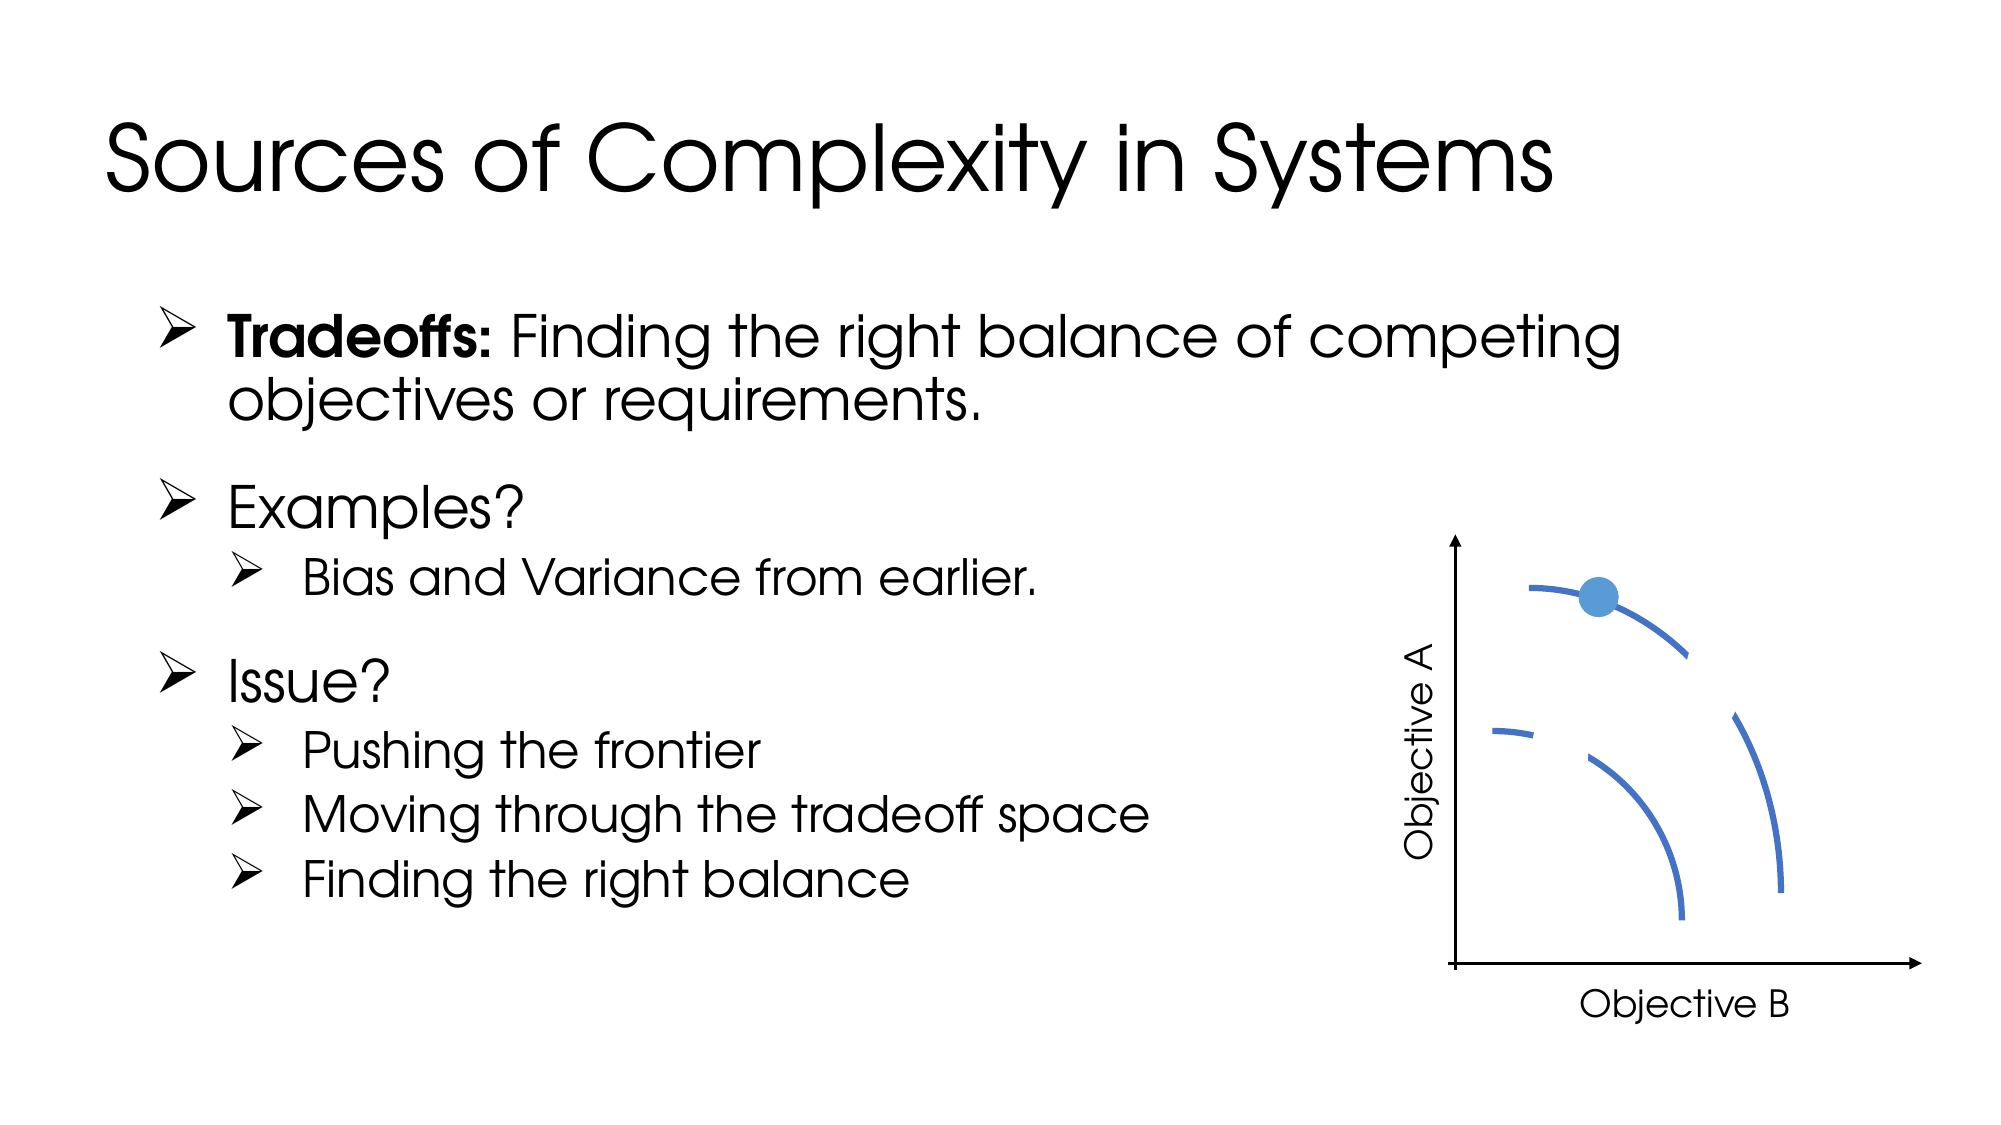

# Sources of Complexity in Systems
Tradeoffs: Finding the right balance of competing objectives or requirements.
Examples?
Bias and Variance from earlier.
Issue?
Pushing the frontier
Moving through the tradeoff space
Finding the right balance

Objective A

Objective B